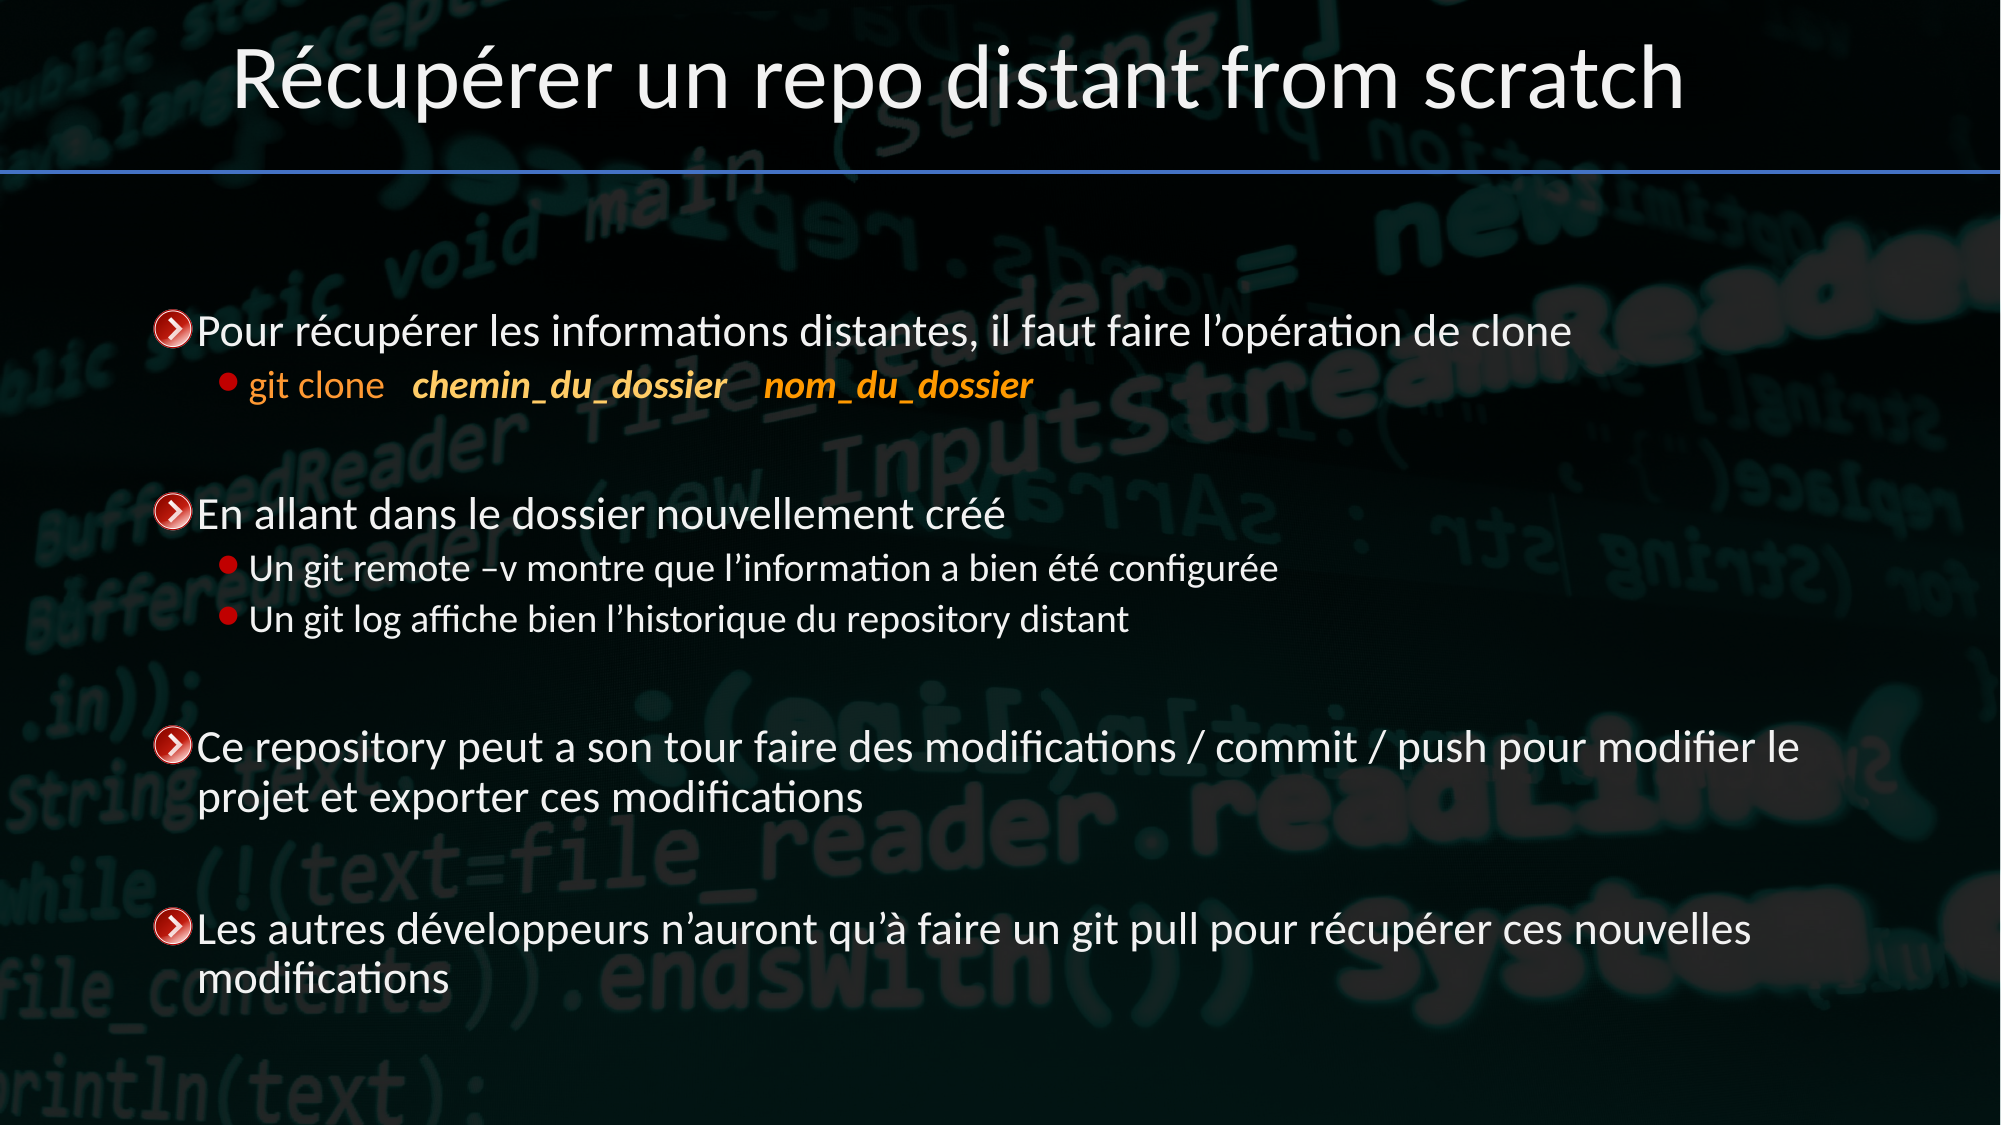

# Récupérer un repo distant from scratch
Pour récupérer les informations distantes, il faut faire l’opération de clone
git clone   chemin_du_dossier    nom_du_dossier

En allant dans le dossier nouvellement créé
Un git remote –v montre que l’information a bien été configurée
Un git log affiche bien l’historique du repository distant

Ce repository peut a son tour faire des modifications / commit / push pour modifier le projet et exporter ces modifications

Les autres développeurs n’auront qu’à faire un git pull pour récupérer ces nouvelles modifications